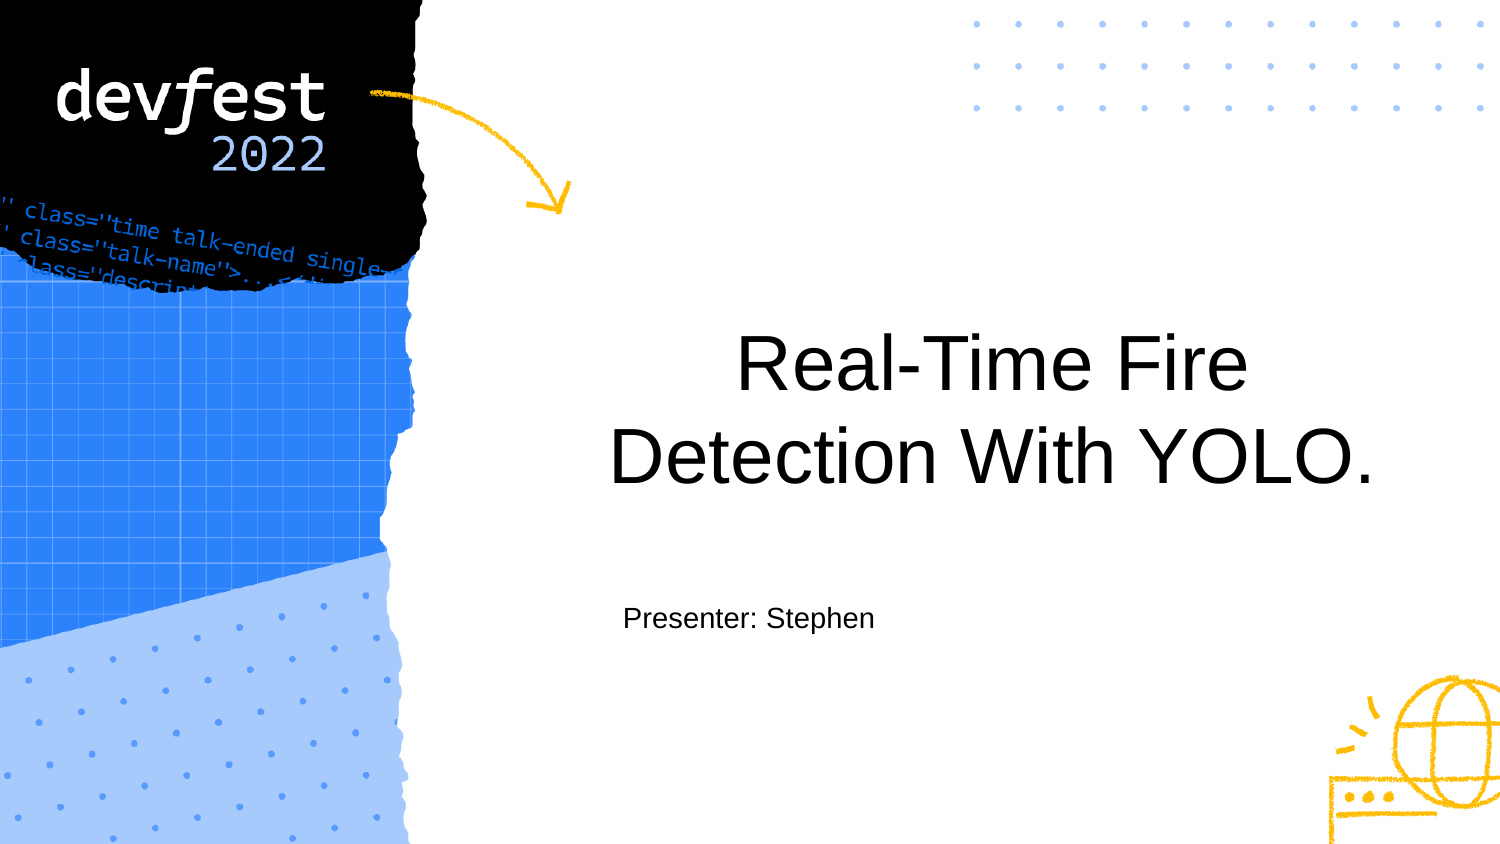

# Real-Time Fire Detection With YOLO.
Presenter: Stephen